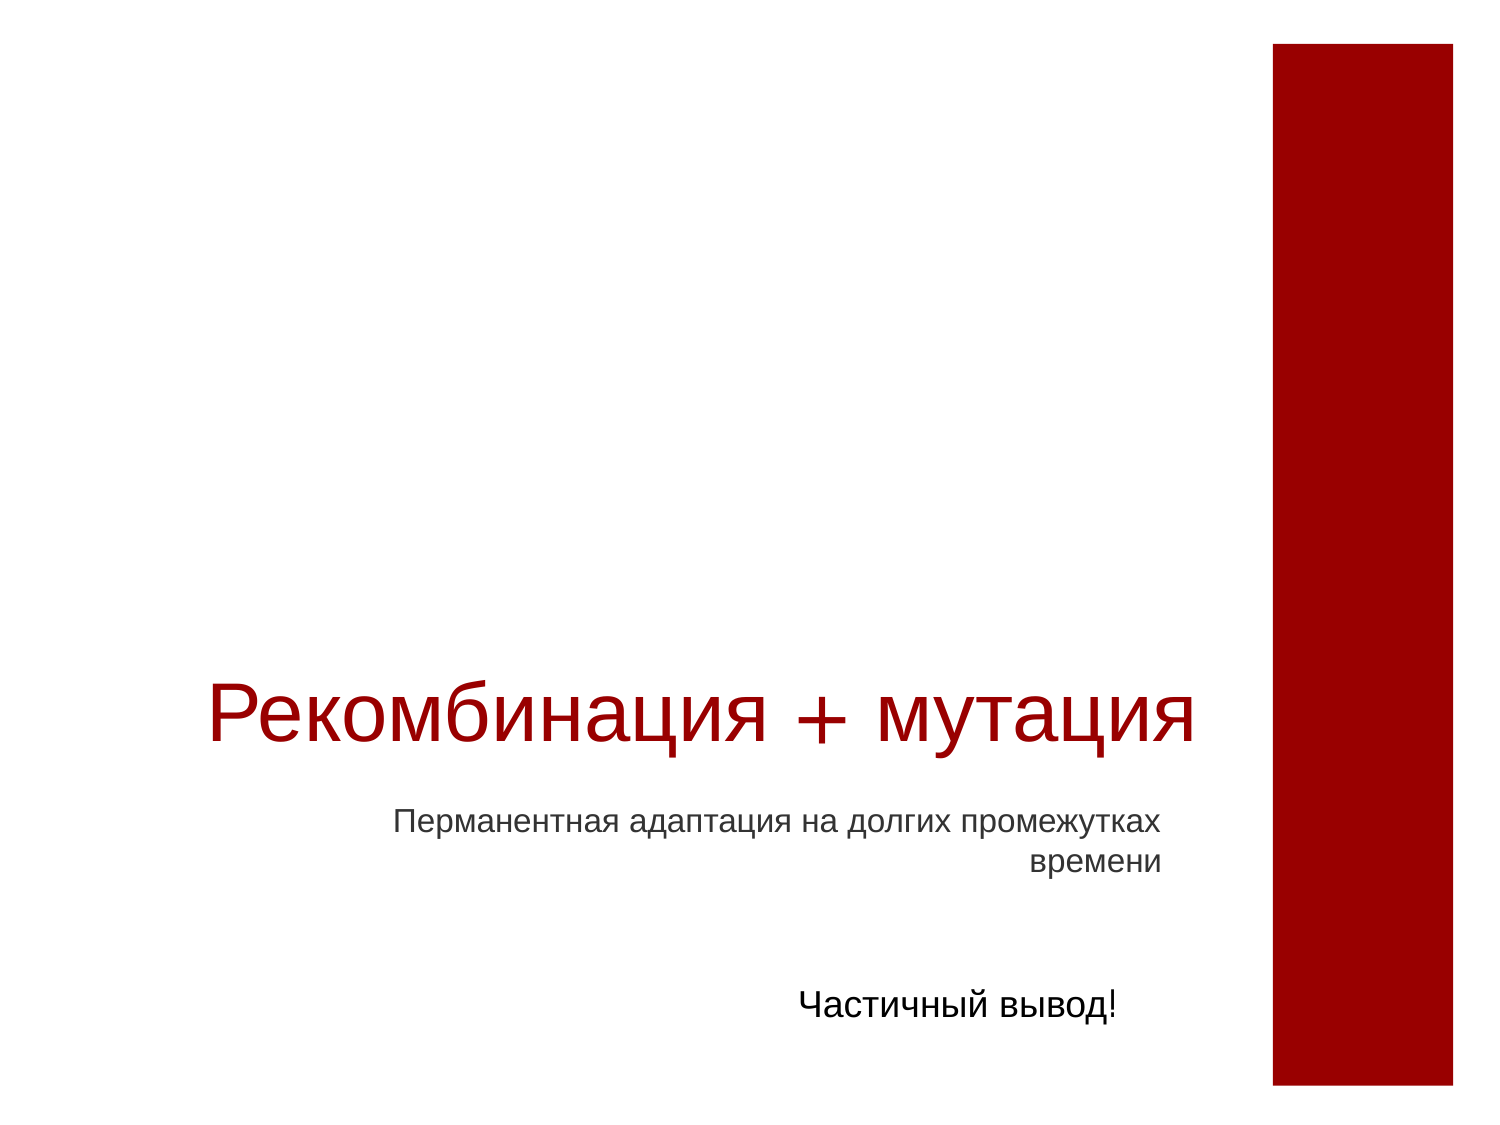

# Рекомбинация + мутация
Перманентная адаптация на долгих промежутках времени
Частичный вывод!